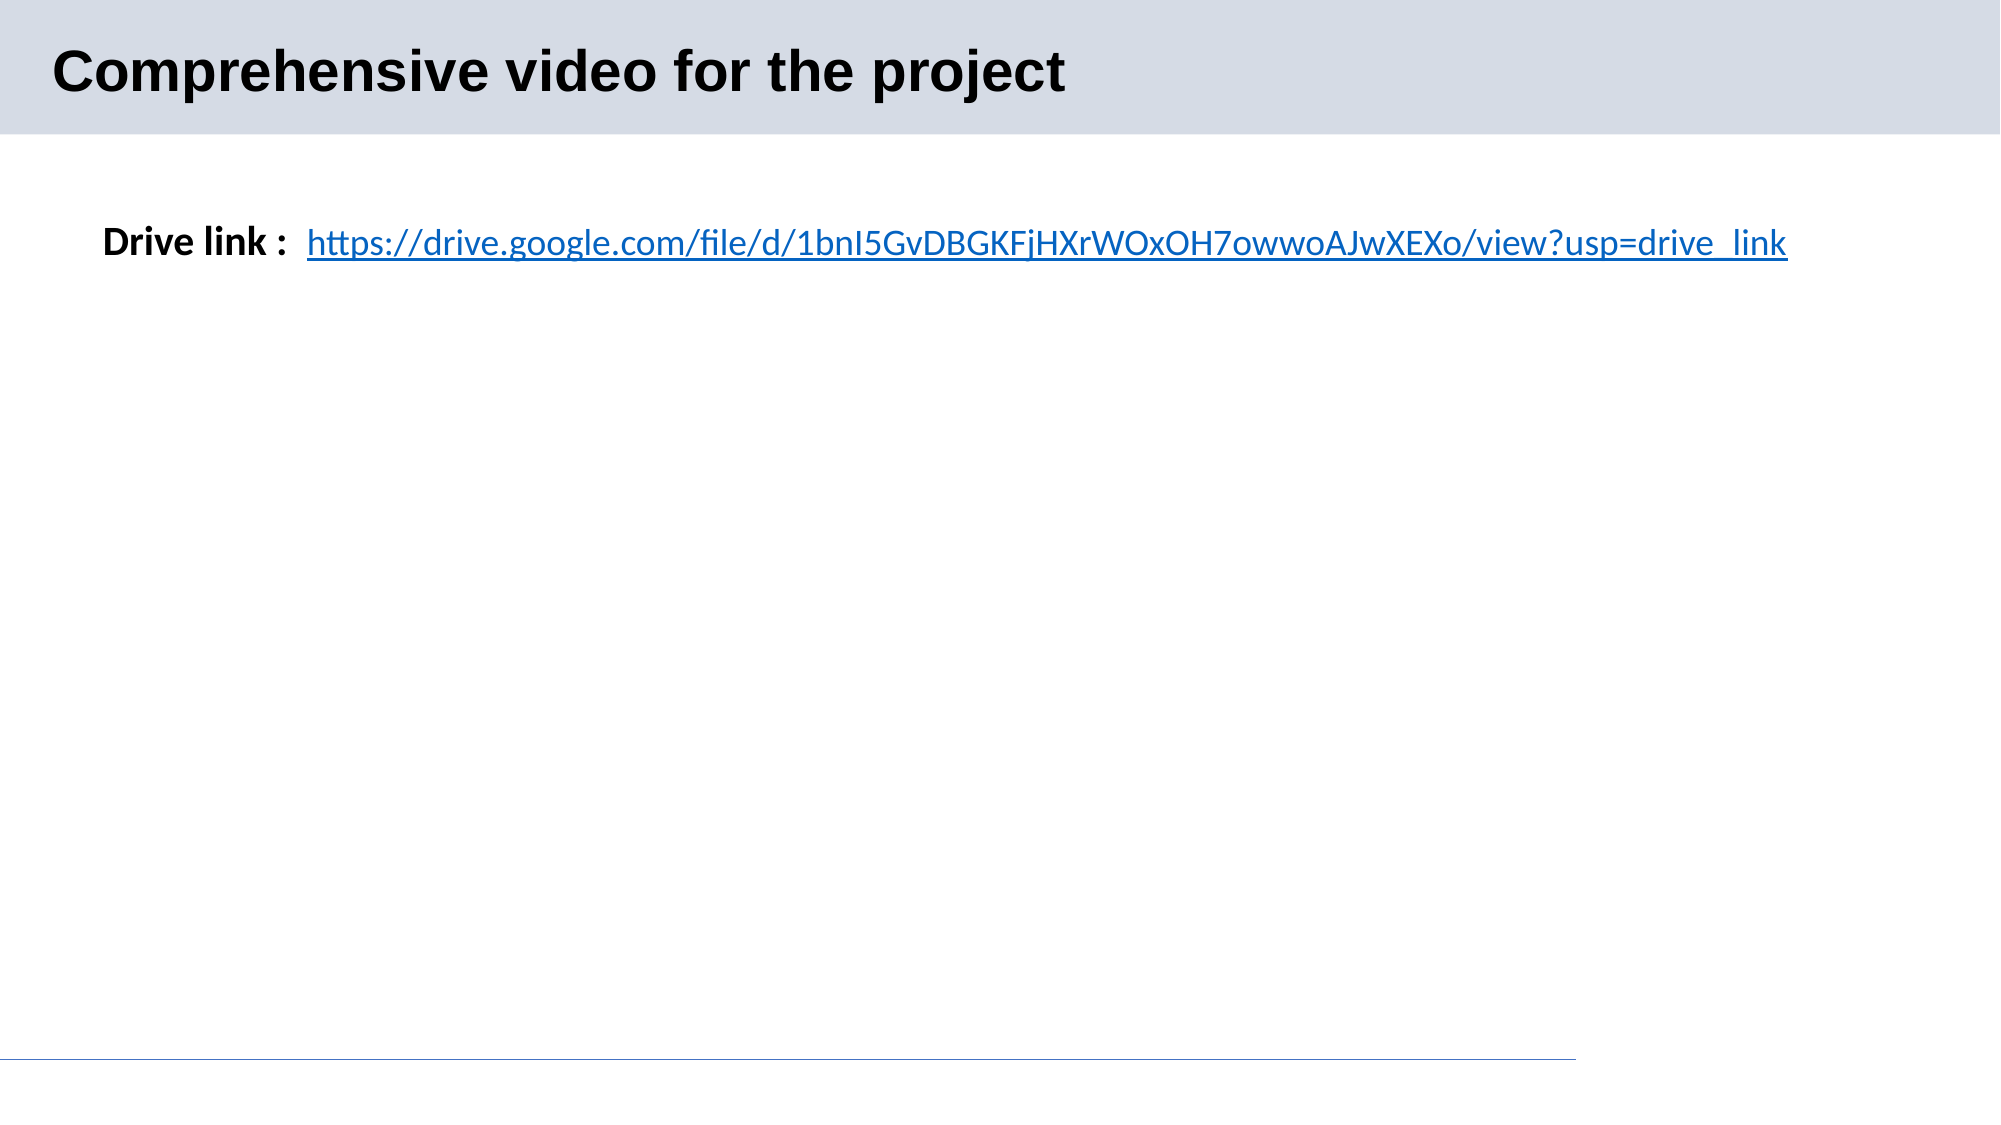

# Comprehensive video for the project
Drive link :  https://drive.google.com/file/d/1bnI5GvDBGKFjHXrWOxOH7owwoAJwXEXo/view?usp=drive_link